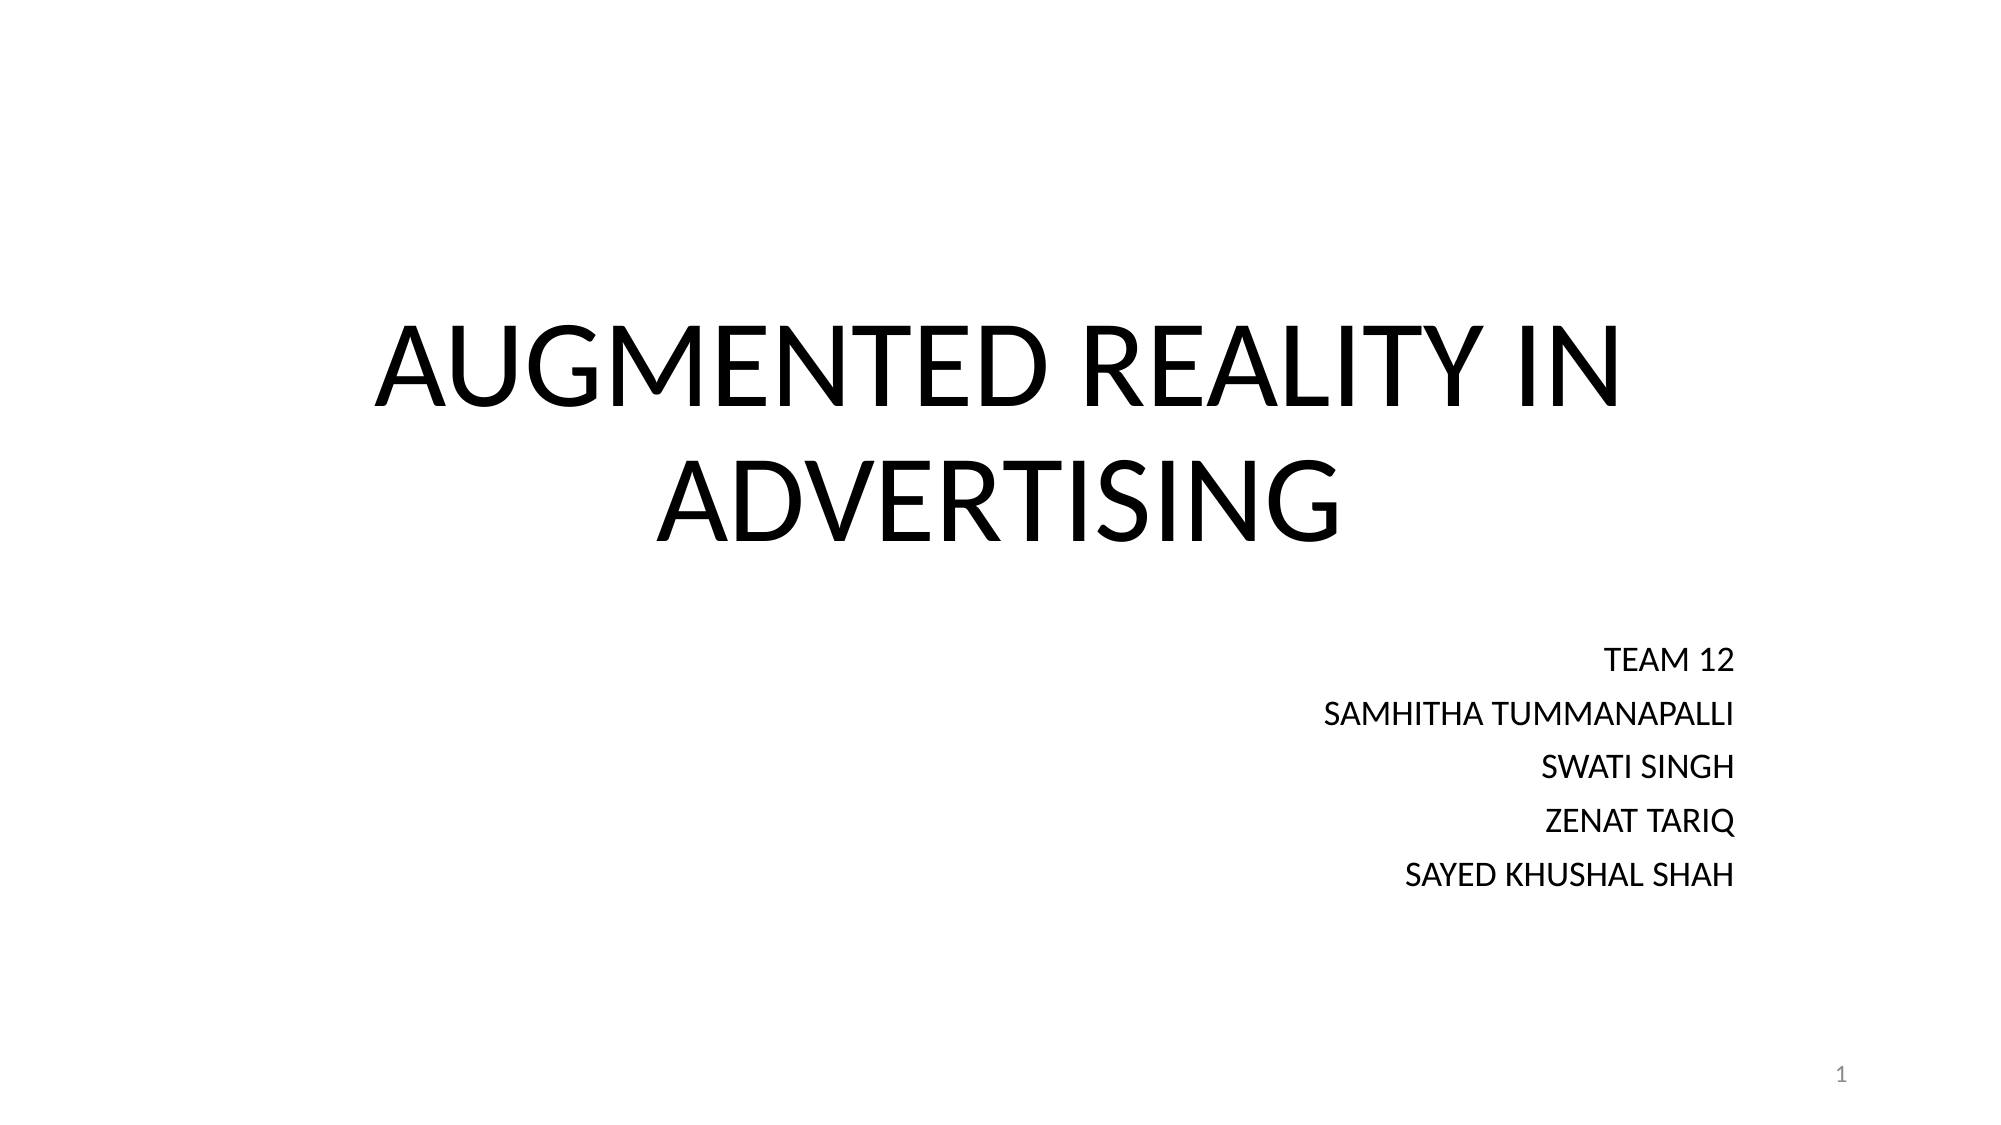

# AUGMENTED REALITY IN ADVERTISING
TEAM 12
SAMHITHA TUMMANAPALLI
SWATI SINGH
ZENAT TARIQ
SAYED KHUSHAL SHAH
1